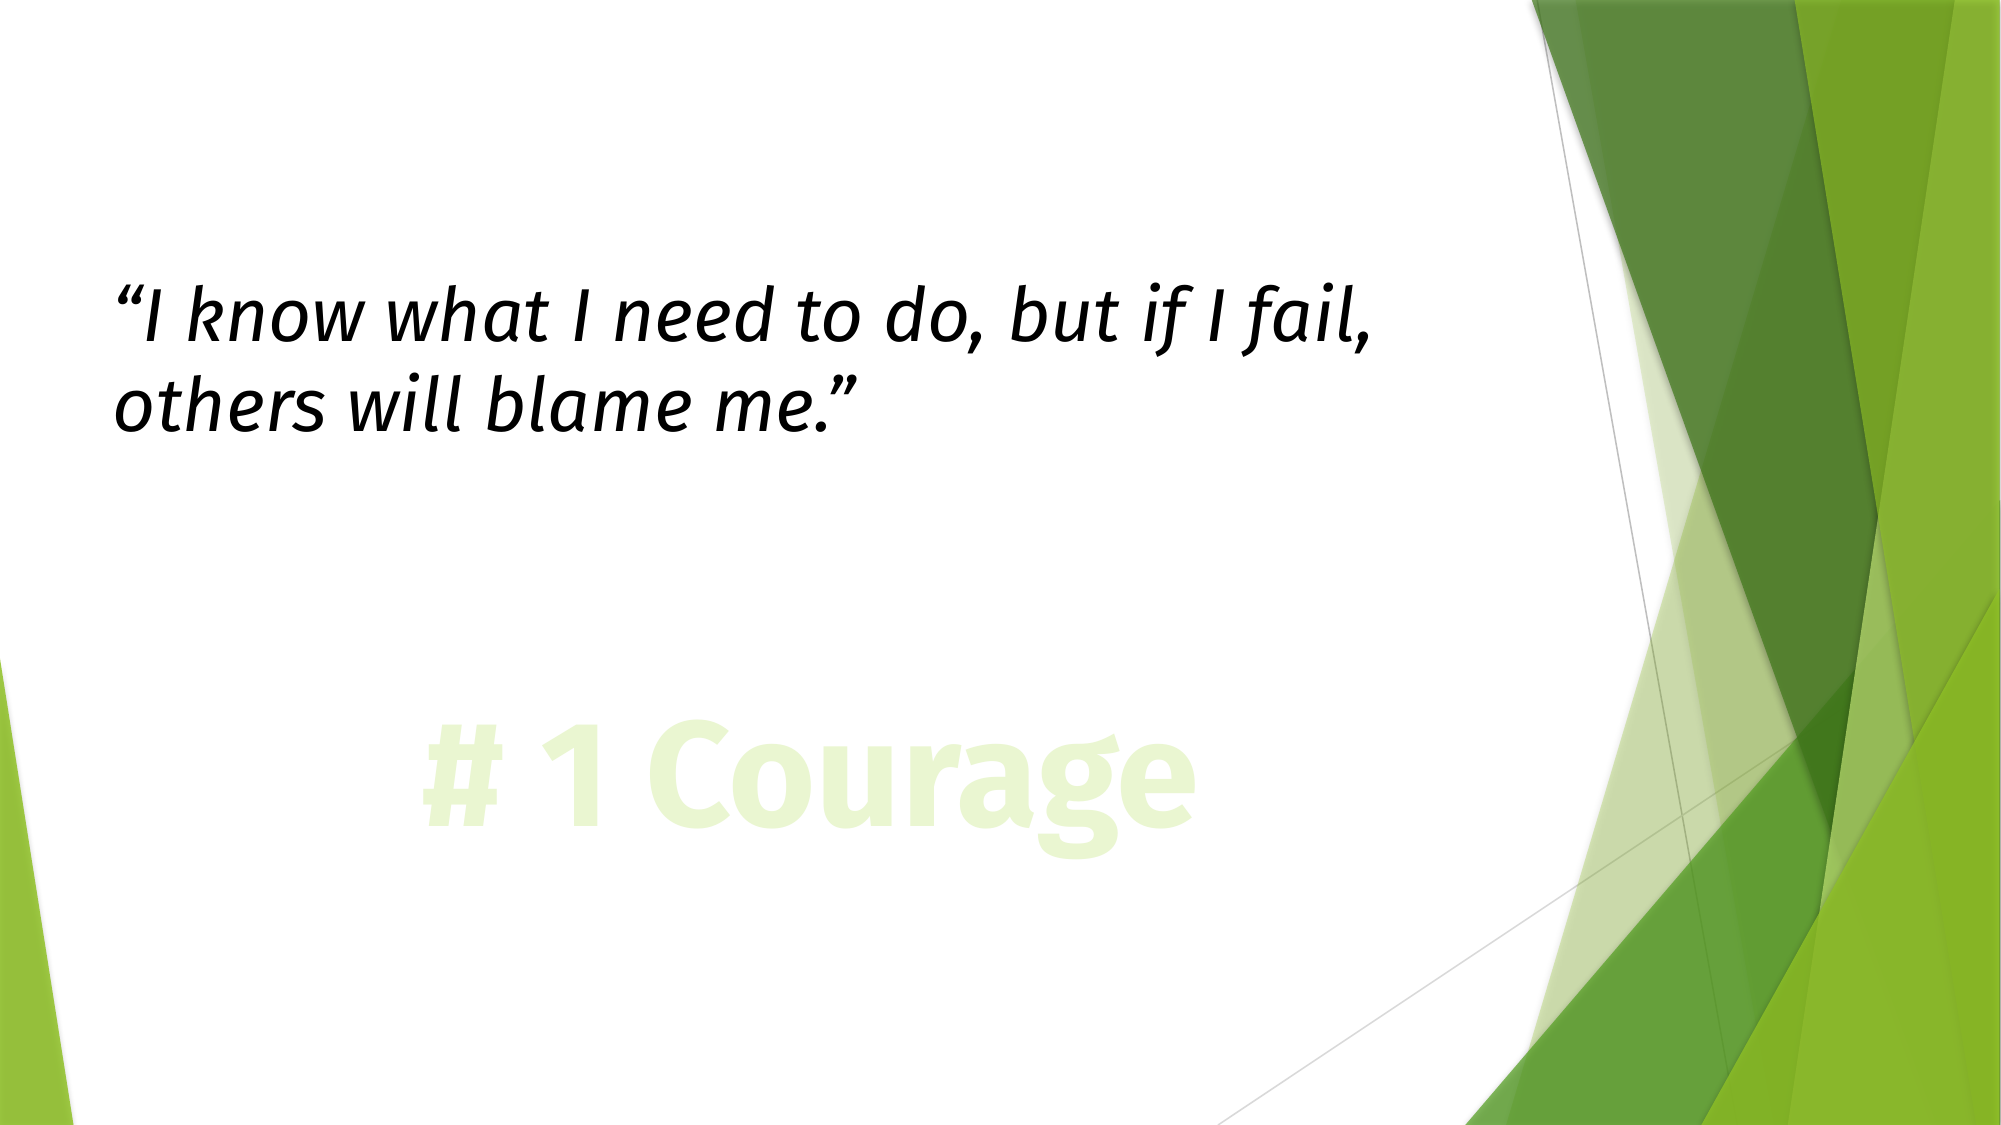

“I know what I need to do, but if I fail, others will blame me.”
# 1 Courage